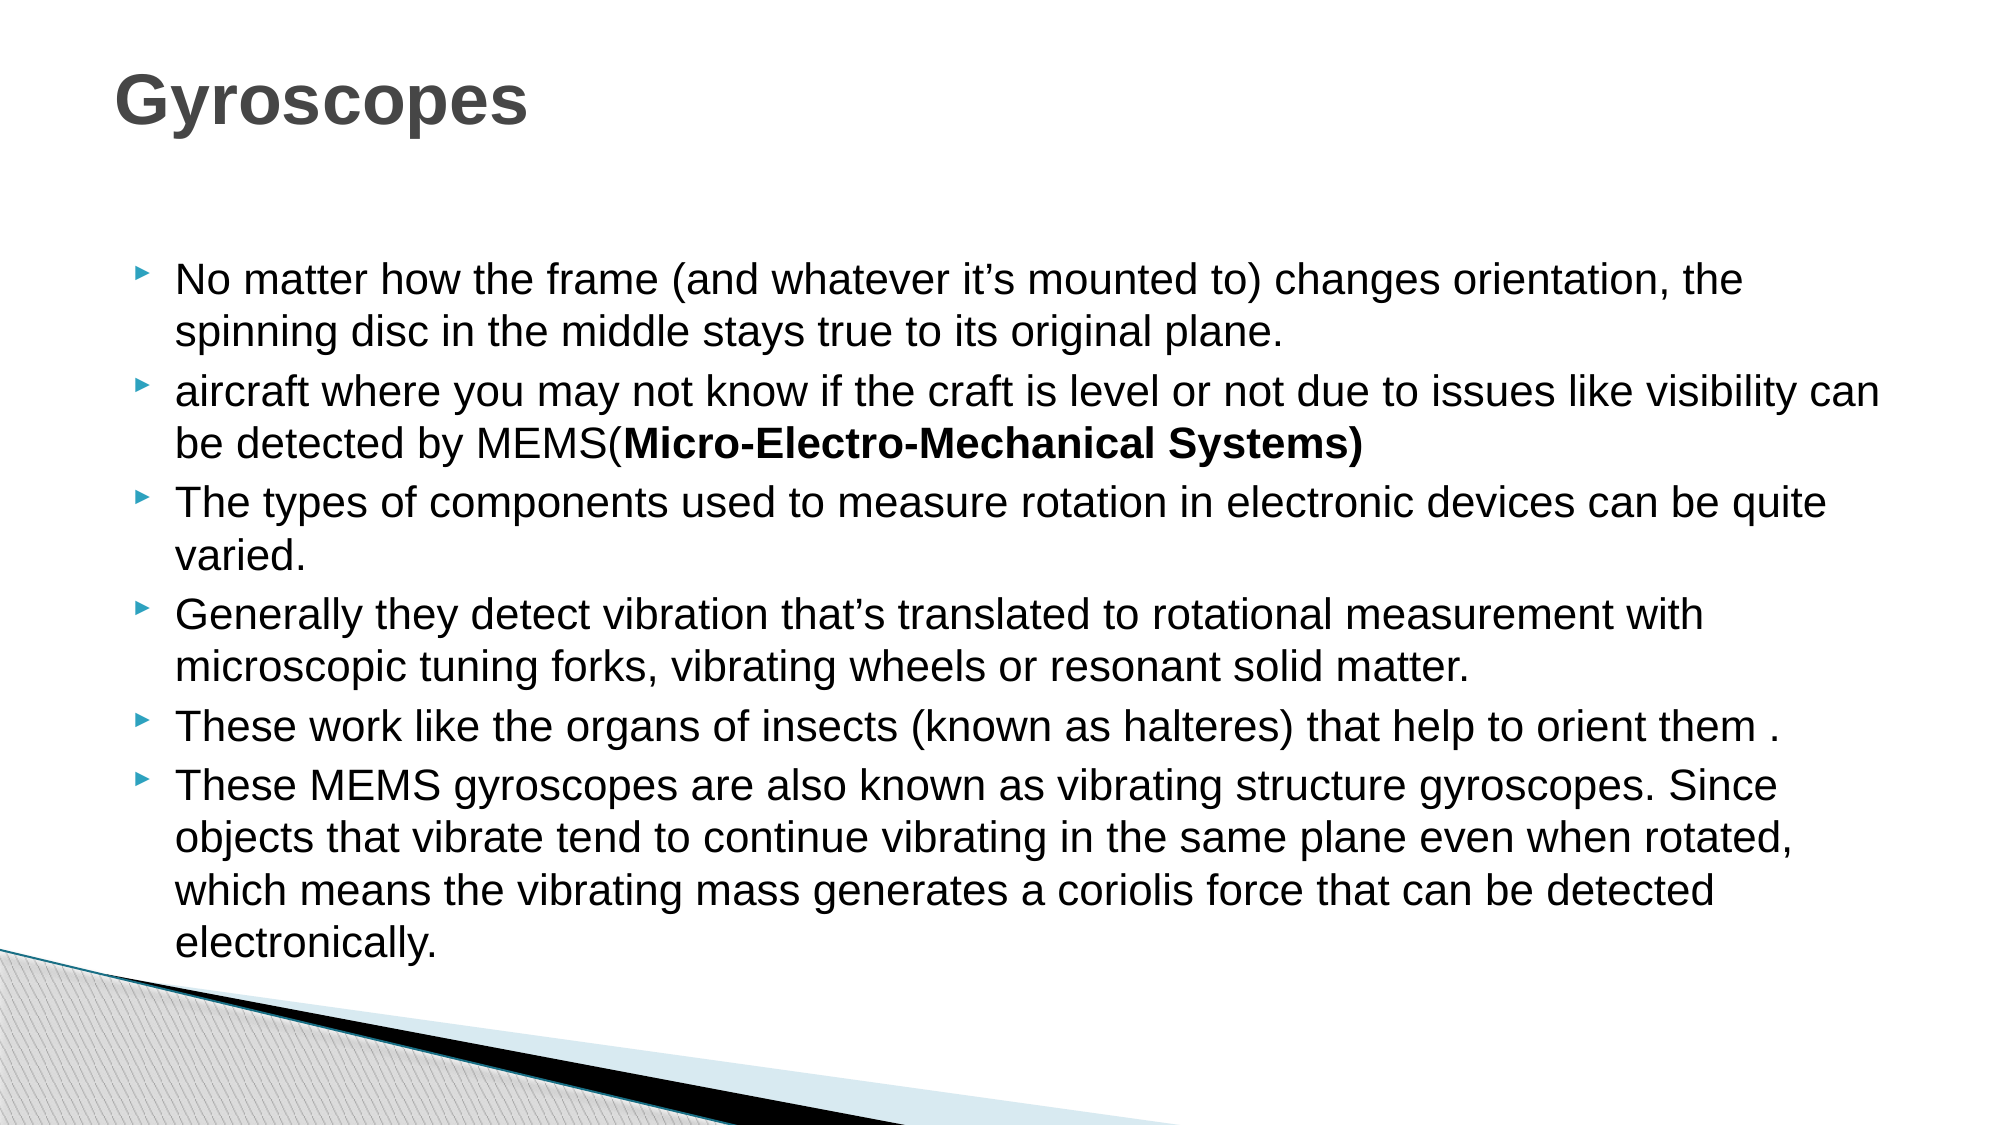

# Gyroscopes
No matter how the frame (and whatever it’s mounted to) changes orientation, the spinning disc in the middle stays true to its original plane.
aircraft where you may not know if the craft is level or not due to issues like visibility can be detected by MEMS(Micro-Electro-Mechanical Systems)
The types of components used to measure rotation in electronic devices can be quite varied.
Generally they detect vibration that’s translated to rotational measurement with microscopic tuning forks, vibrating wheels or resonant solid matter.
These work like the organs of insects (known as halteres) that help to orient them .
These MEMS gyroscopes are also known as vibrating structure gyroscopes. Since objects that vibrate tend to continue vibrating in the same plane even when rotated, which means the vibrating mass generates a coriolis force that can be detected electronically.